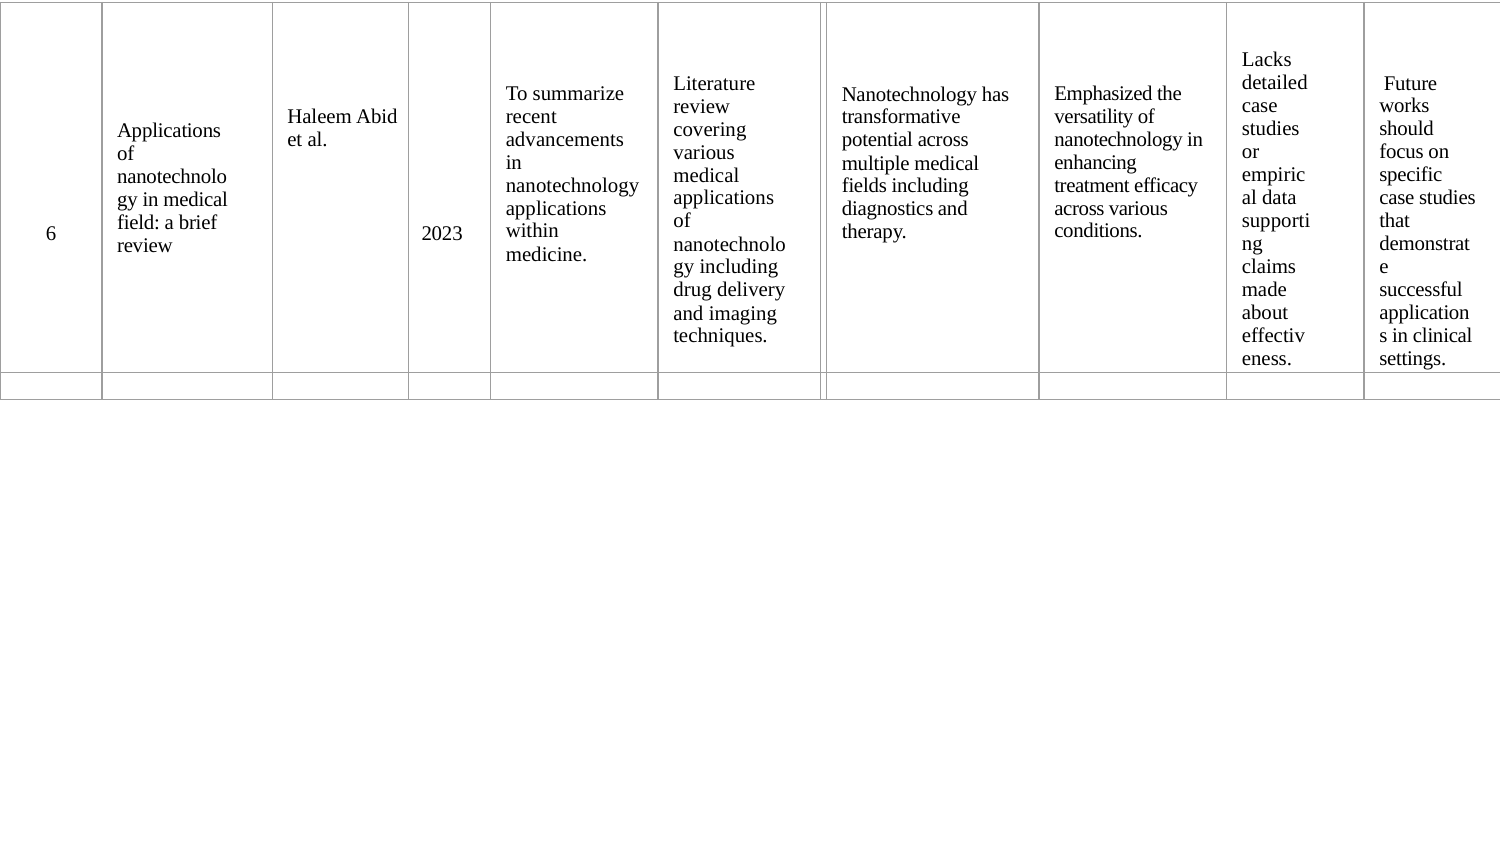

| 6 | Applications of nanotechnology in medical field: a brief review | Haleem Abid et al. | 2023 | To summarize recent advancements in nanotechnology applications within medicine. | Literature review covering various medical applications of nanotechnology including drug delivery and imaging techniques. |  | Nanotechnology has transformative potential across multiple medical fields including diagnostics and therapy. | Emphasized the versatility of nanotechnology in enhancing treatment efficacy across various conditions. | Lacks detailed case studies or empirical data supporting claims made about effectiveness. | Future works should focus on specific case studies that demonstrate successful applications in clinical settings. |
| --- | --- | --- | --- | --- | --- | --- | --- | --- | --- | --- |
|  |  |  |  |  |  |  |  |  |  |  |